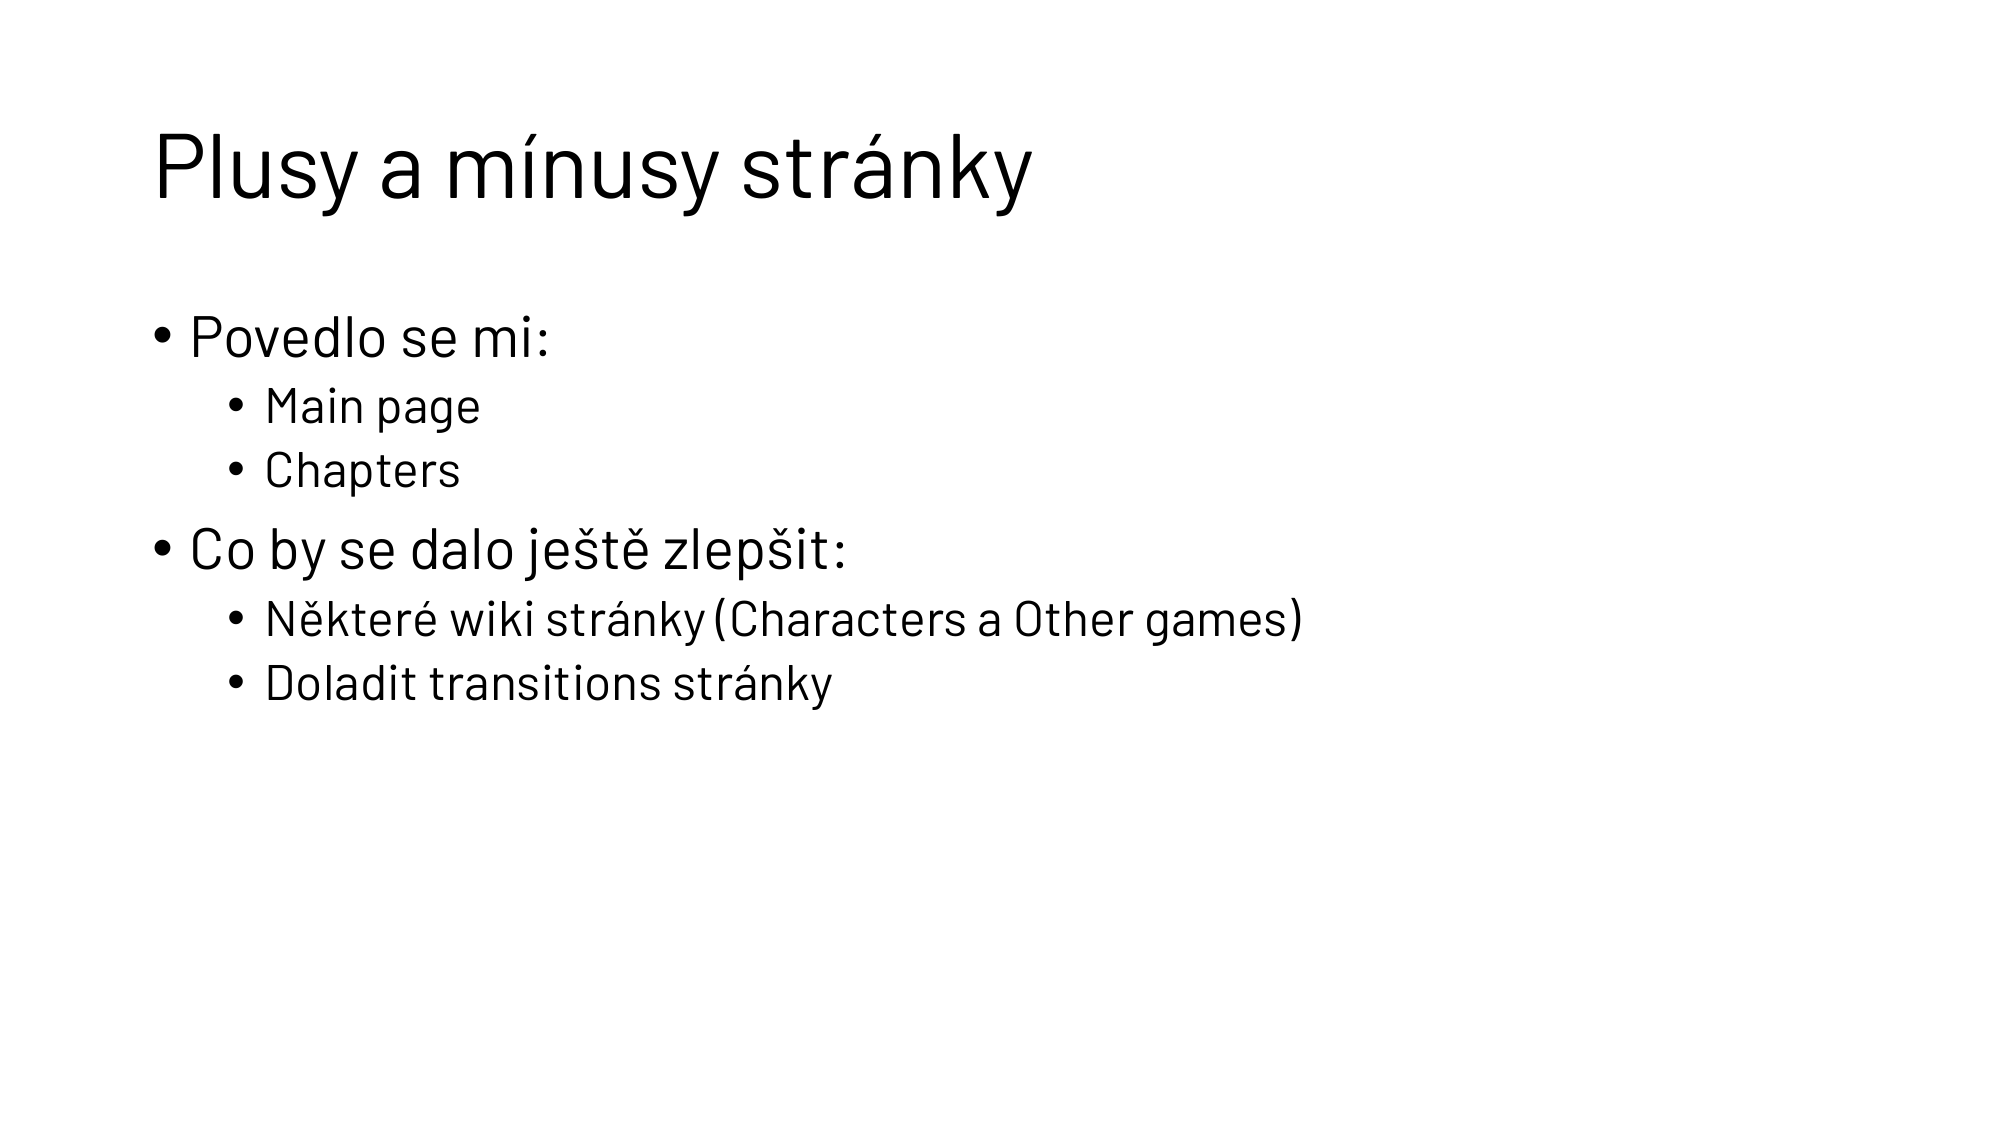

# Plusy a mínusy stránky
Povedlo se mi:
Main page
Chapters
Co by se dalo ještě zlepšit:
Některé wiki stránky (Characters a Other games)
Doladit transitions stránky